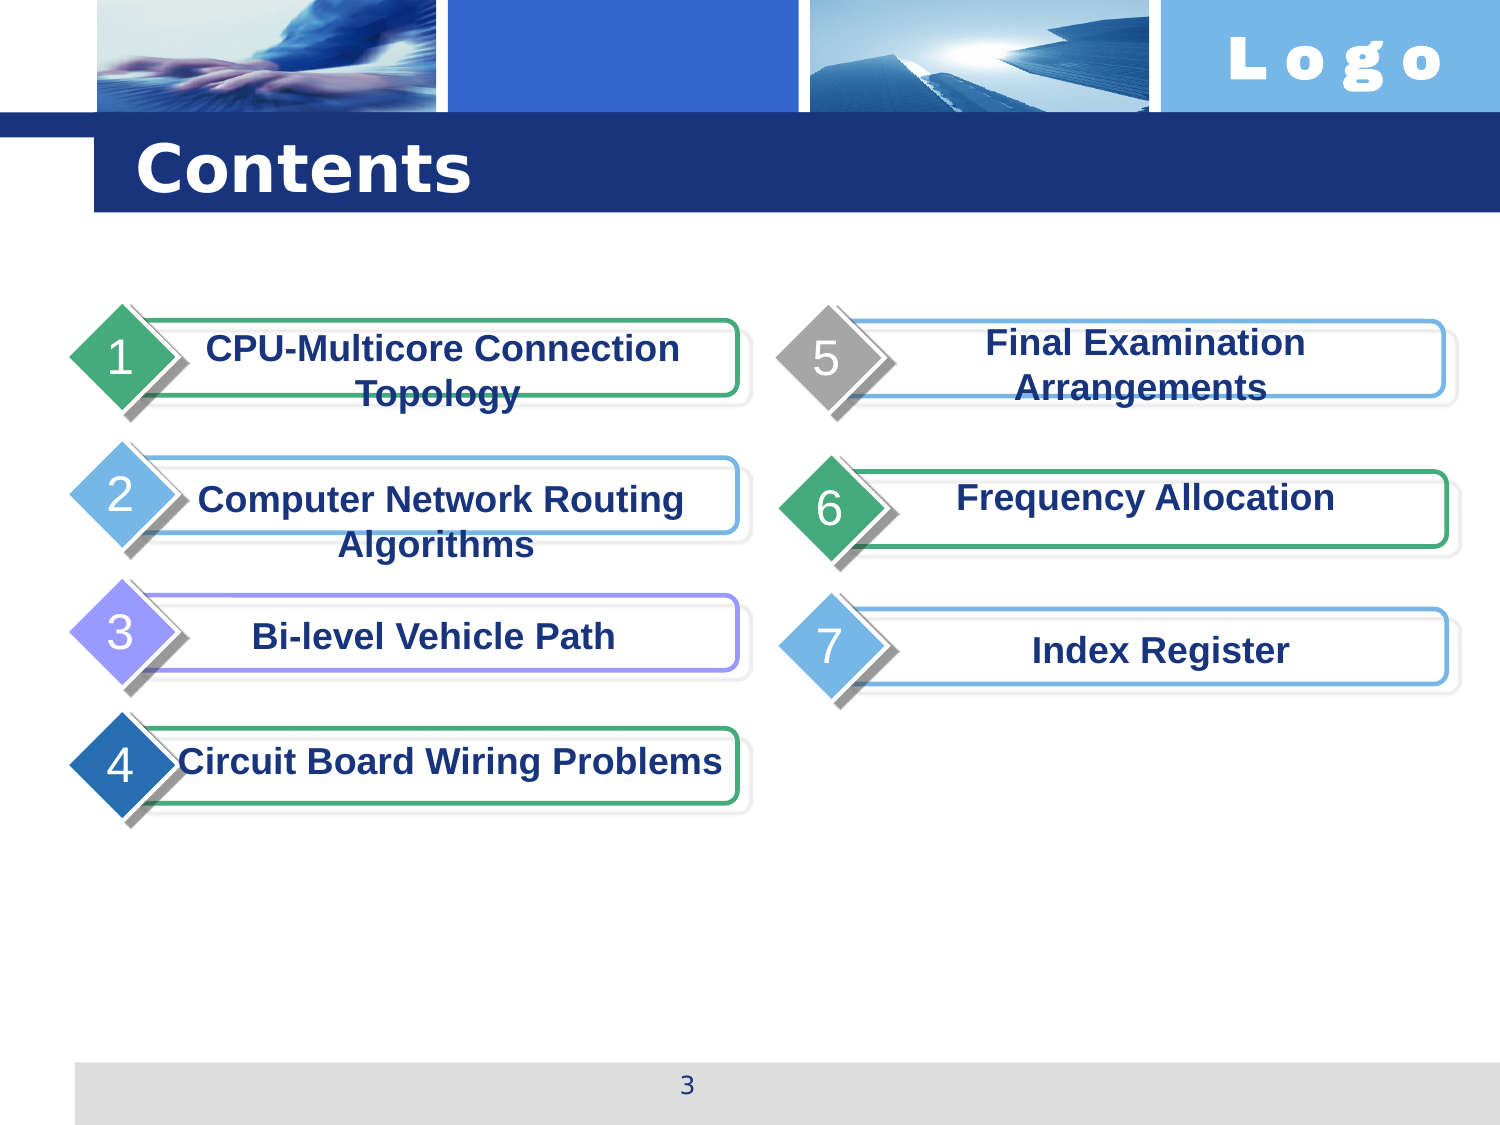

# Contents

Final Examination Arrangements
CPU-Multicore Connection Topology
1
5

2

Frequency Allocation
Computer Network Routing Algorithms
6

3

Bi-level Vehicle Path
7

Index Register

4

Circuit Board Wiring Problems
3